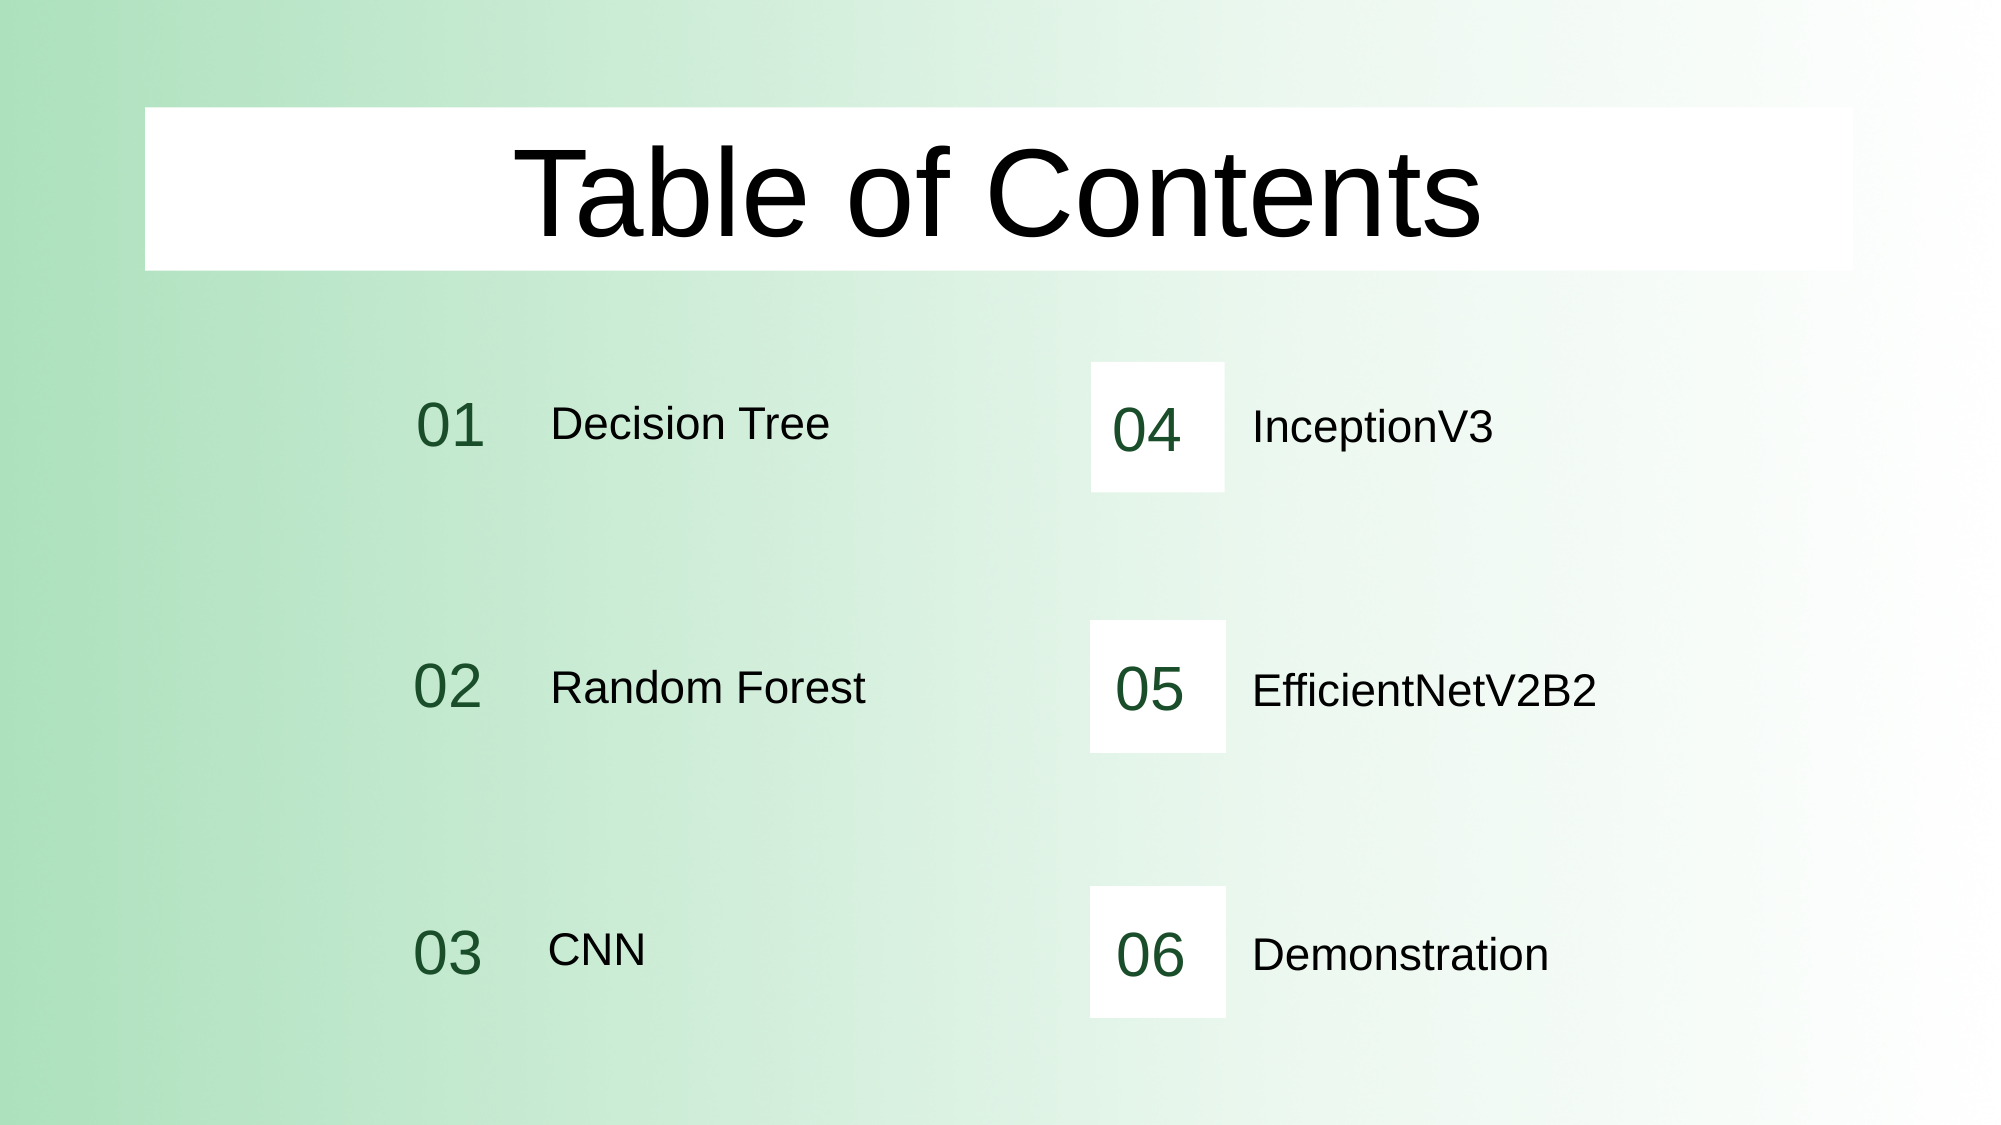

# Table of Contents

01
04
Decision Tree
InceptionV3

02
05
Random Forest
EfficientNetV2B2

03
06
CNN
Demonstration